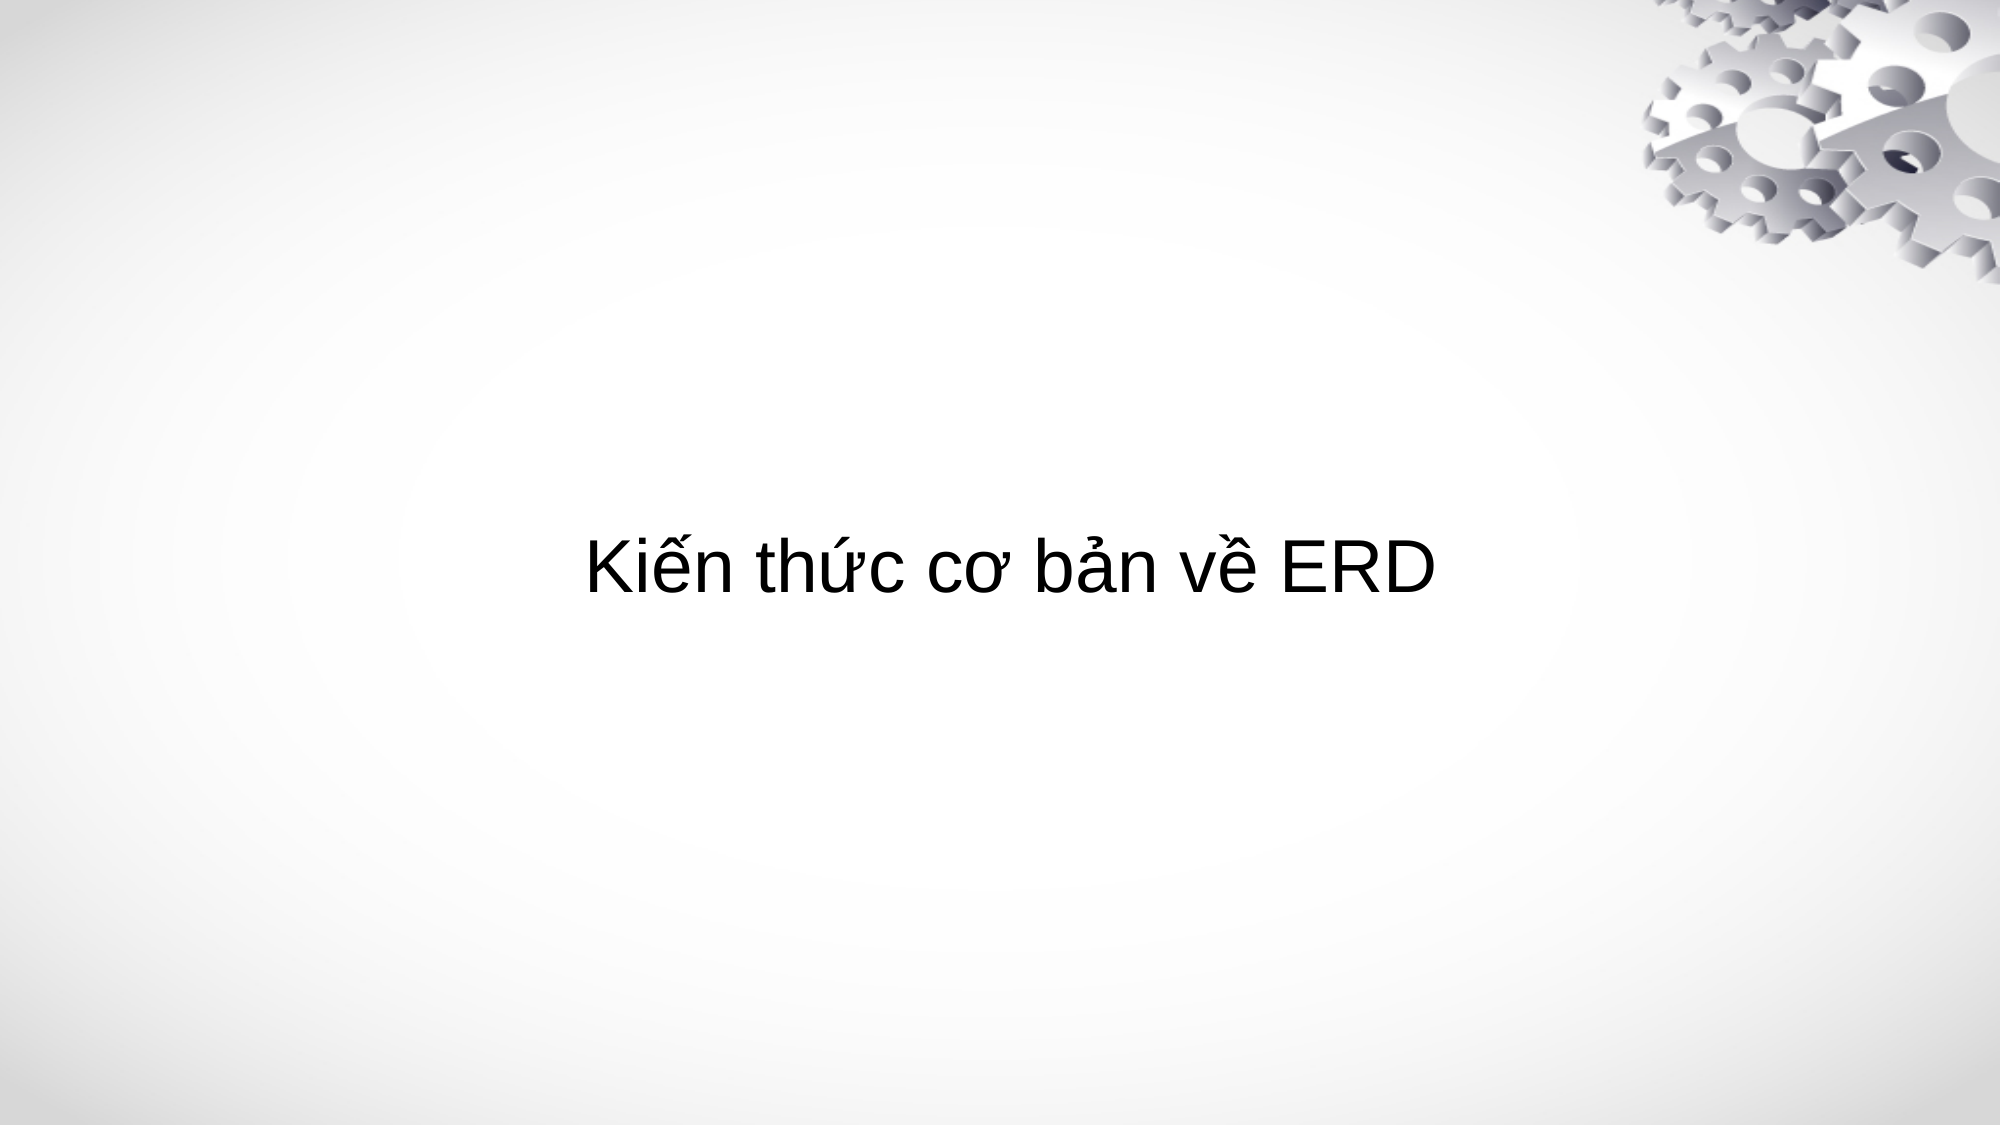

# Kiến thức cơ bản về ERD